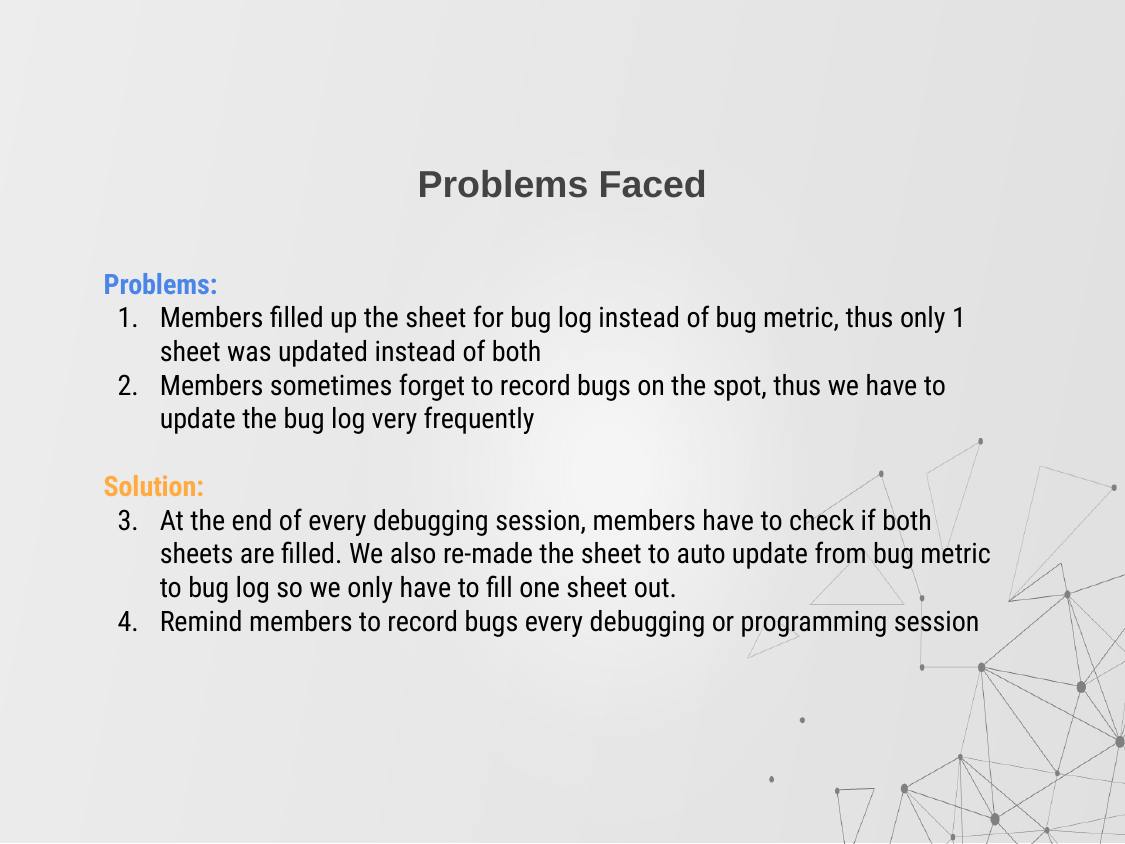

# Problems Faced
Problems:
Members filled up the sheet for bug log instead of bug metric, thus only 1 sheet was updated instead of both
Members sometimes forget to record bugs on the spot, thus we have to update the bug log very frequently

Solution:
At the end of every debugging session, members have to check if both sheets are filled. We also re-made the sheet to auto update from bug metric to bug log so we only have to fill one sheet out.
Remind members to record bugs every debugging or programming session